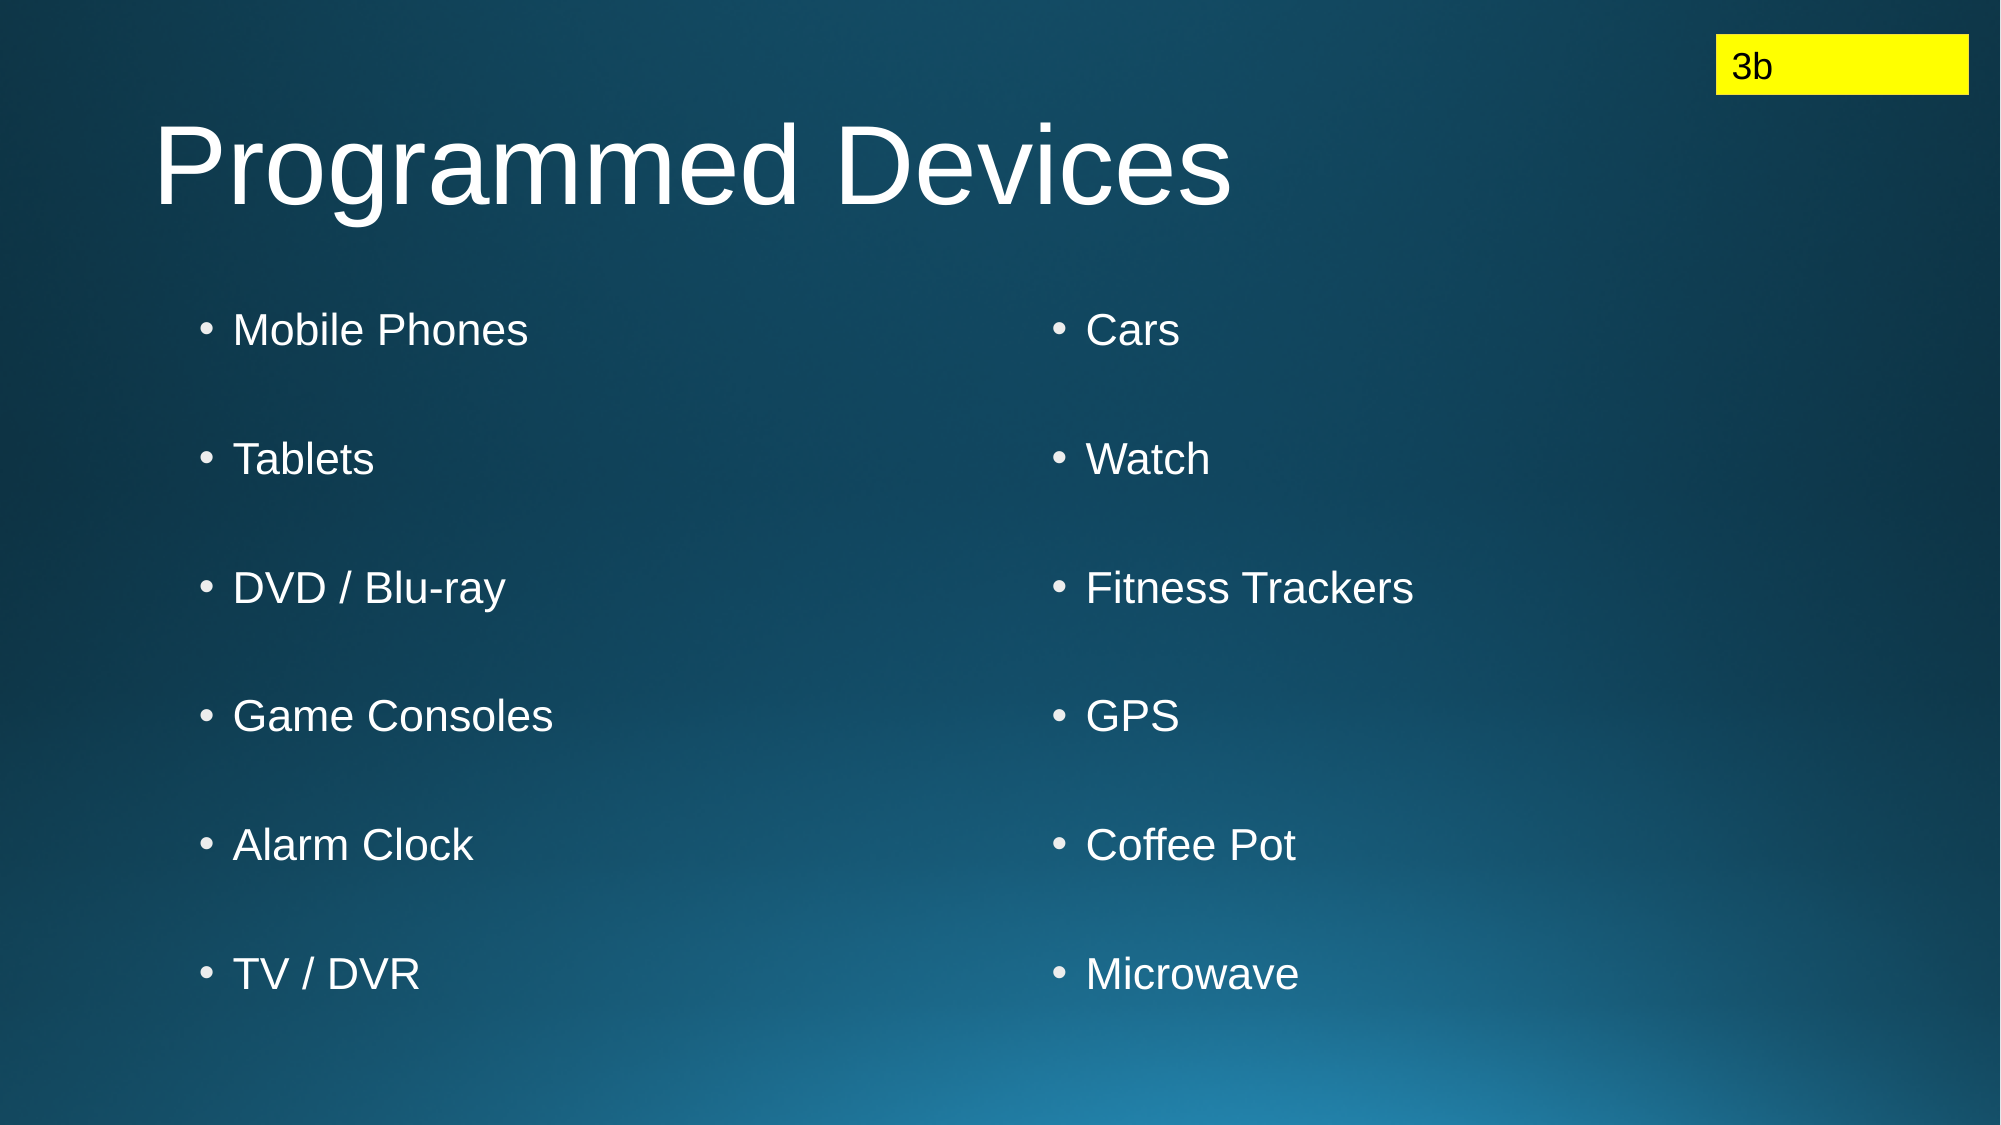

3b
# Programmed Devices
Mobile Phones

Tablets

DVD / Blu-ray

Game Consoles

Alarm Clock

TV / DVR
Cars

Watch

Fitness Trackers

GPS

Coffee Pot

Microwave